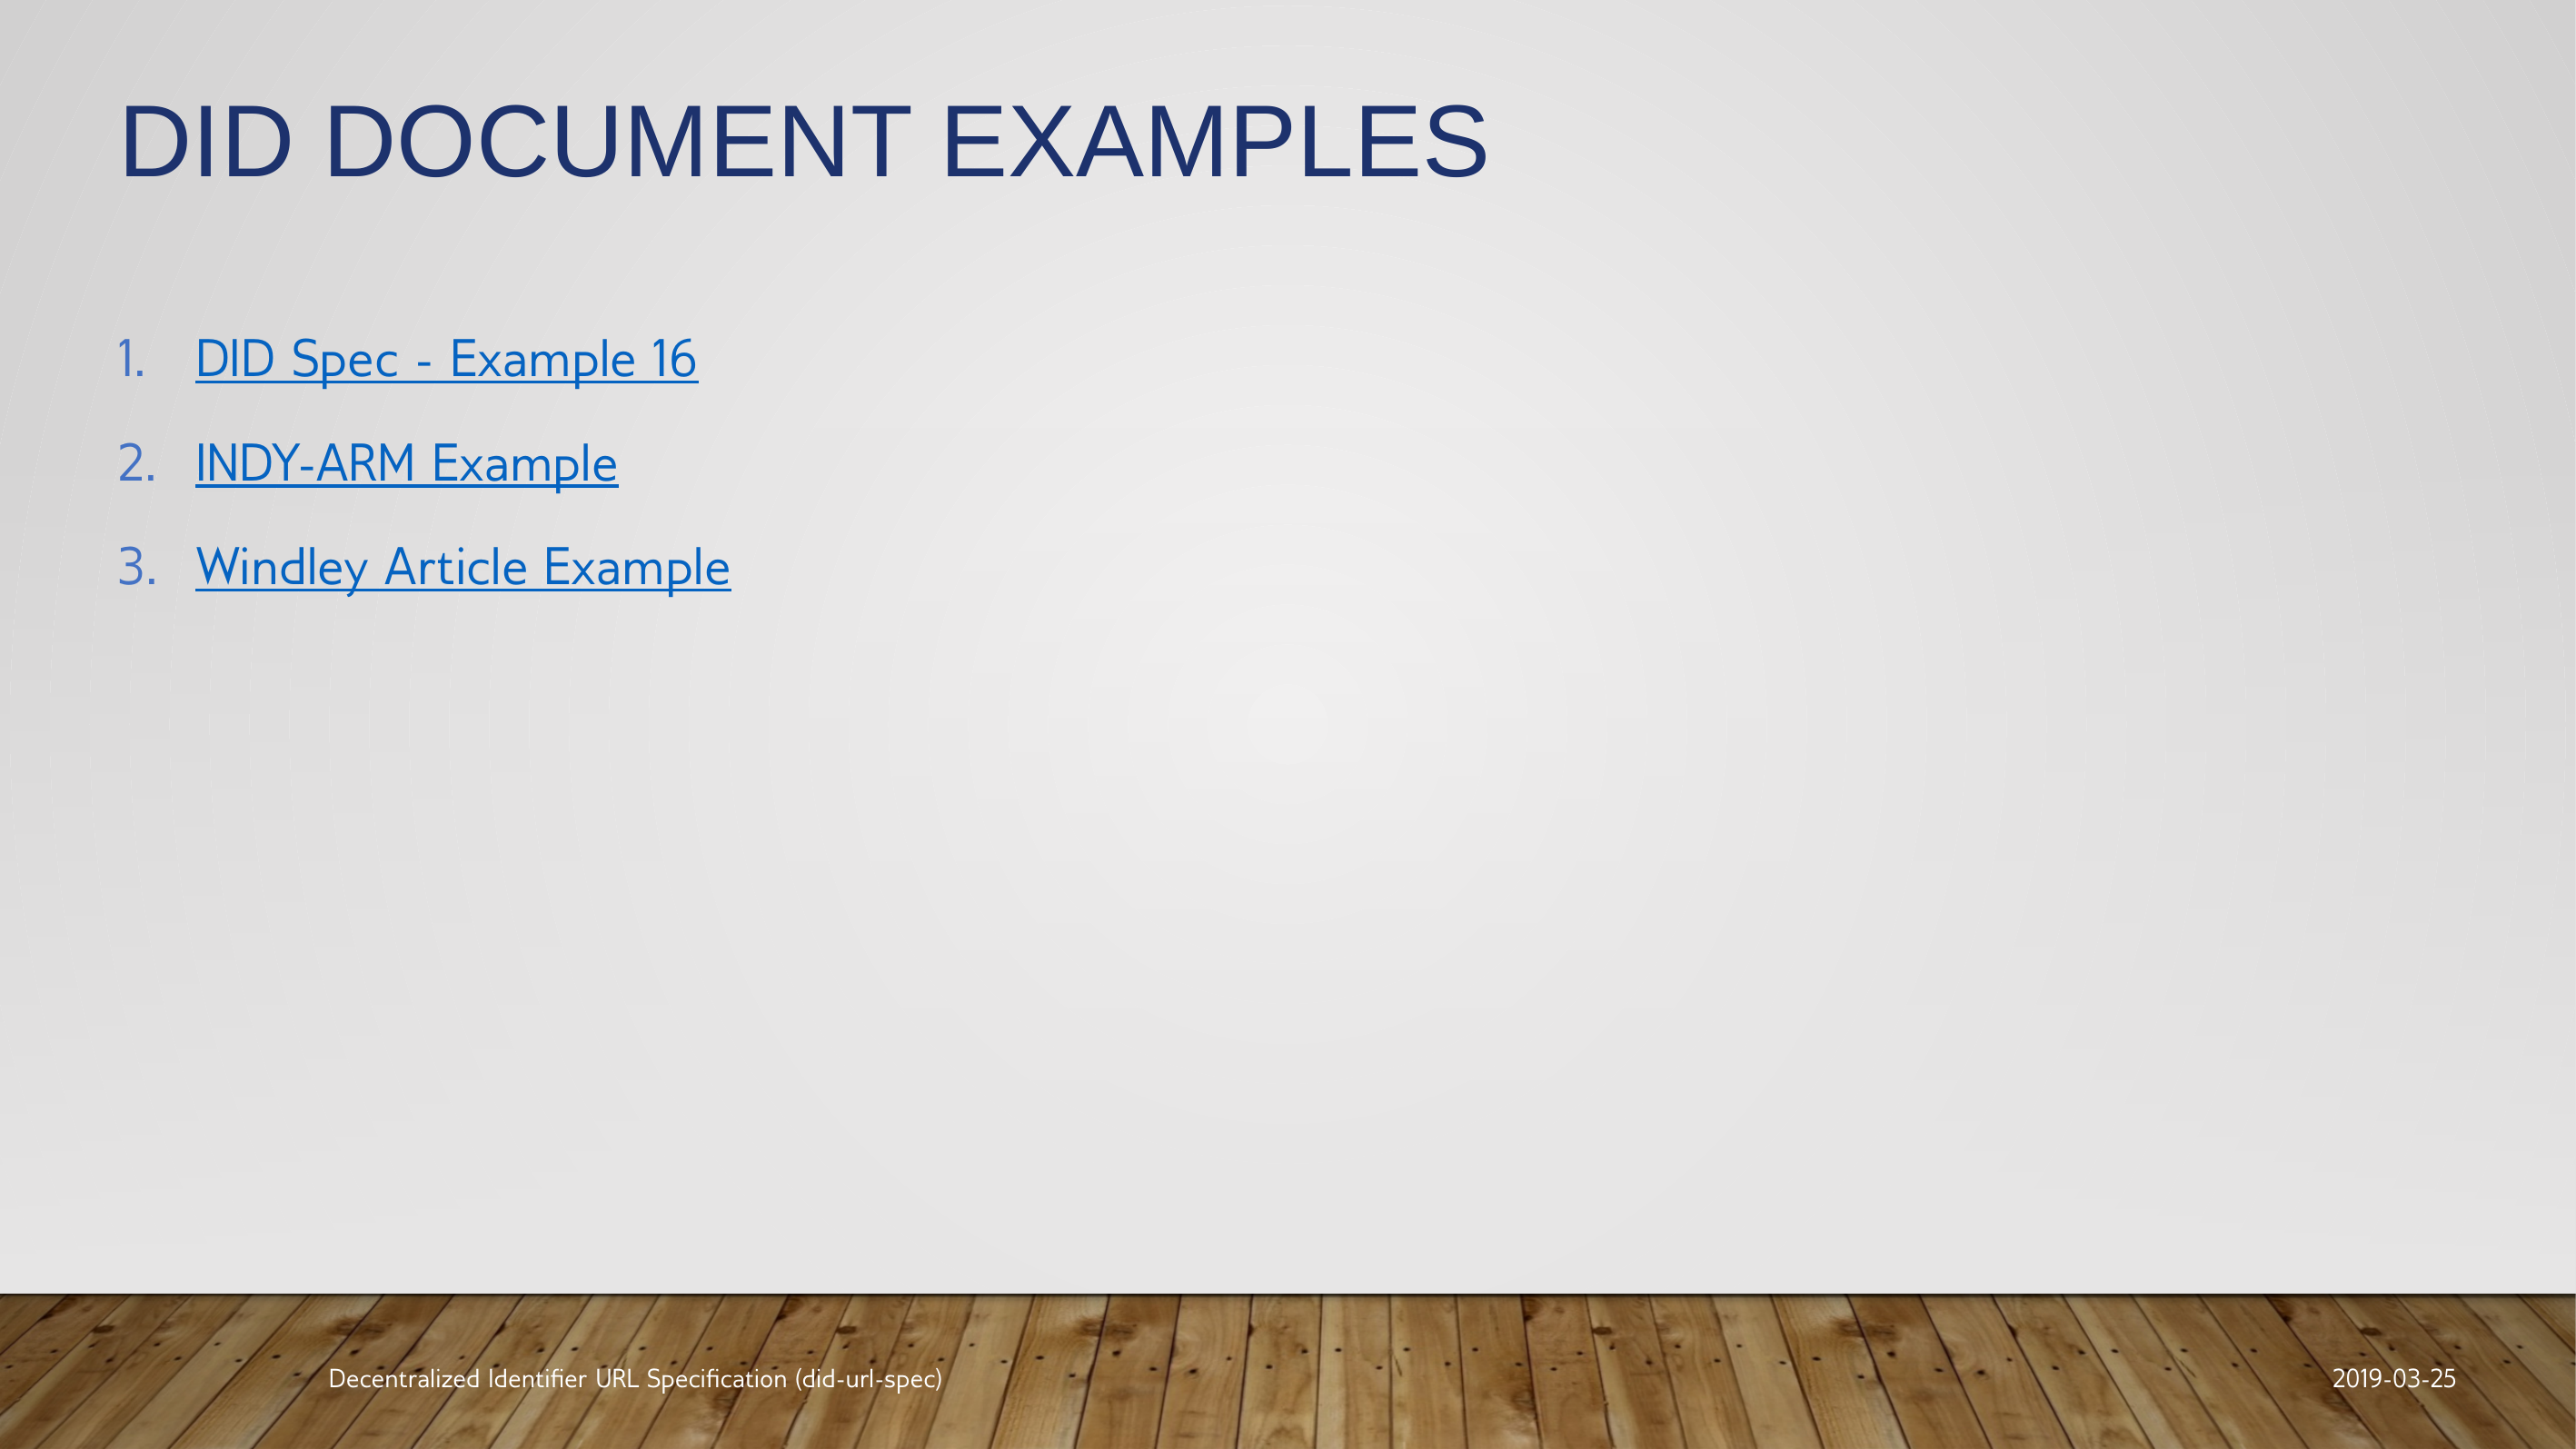

# DID Document Examples
DID Spec - Example 16
INDY-ARM Example
Windley Article Example

2019-03-25
Decentralized Identifier URL Specification (did-url-spec)